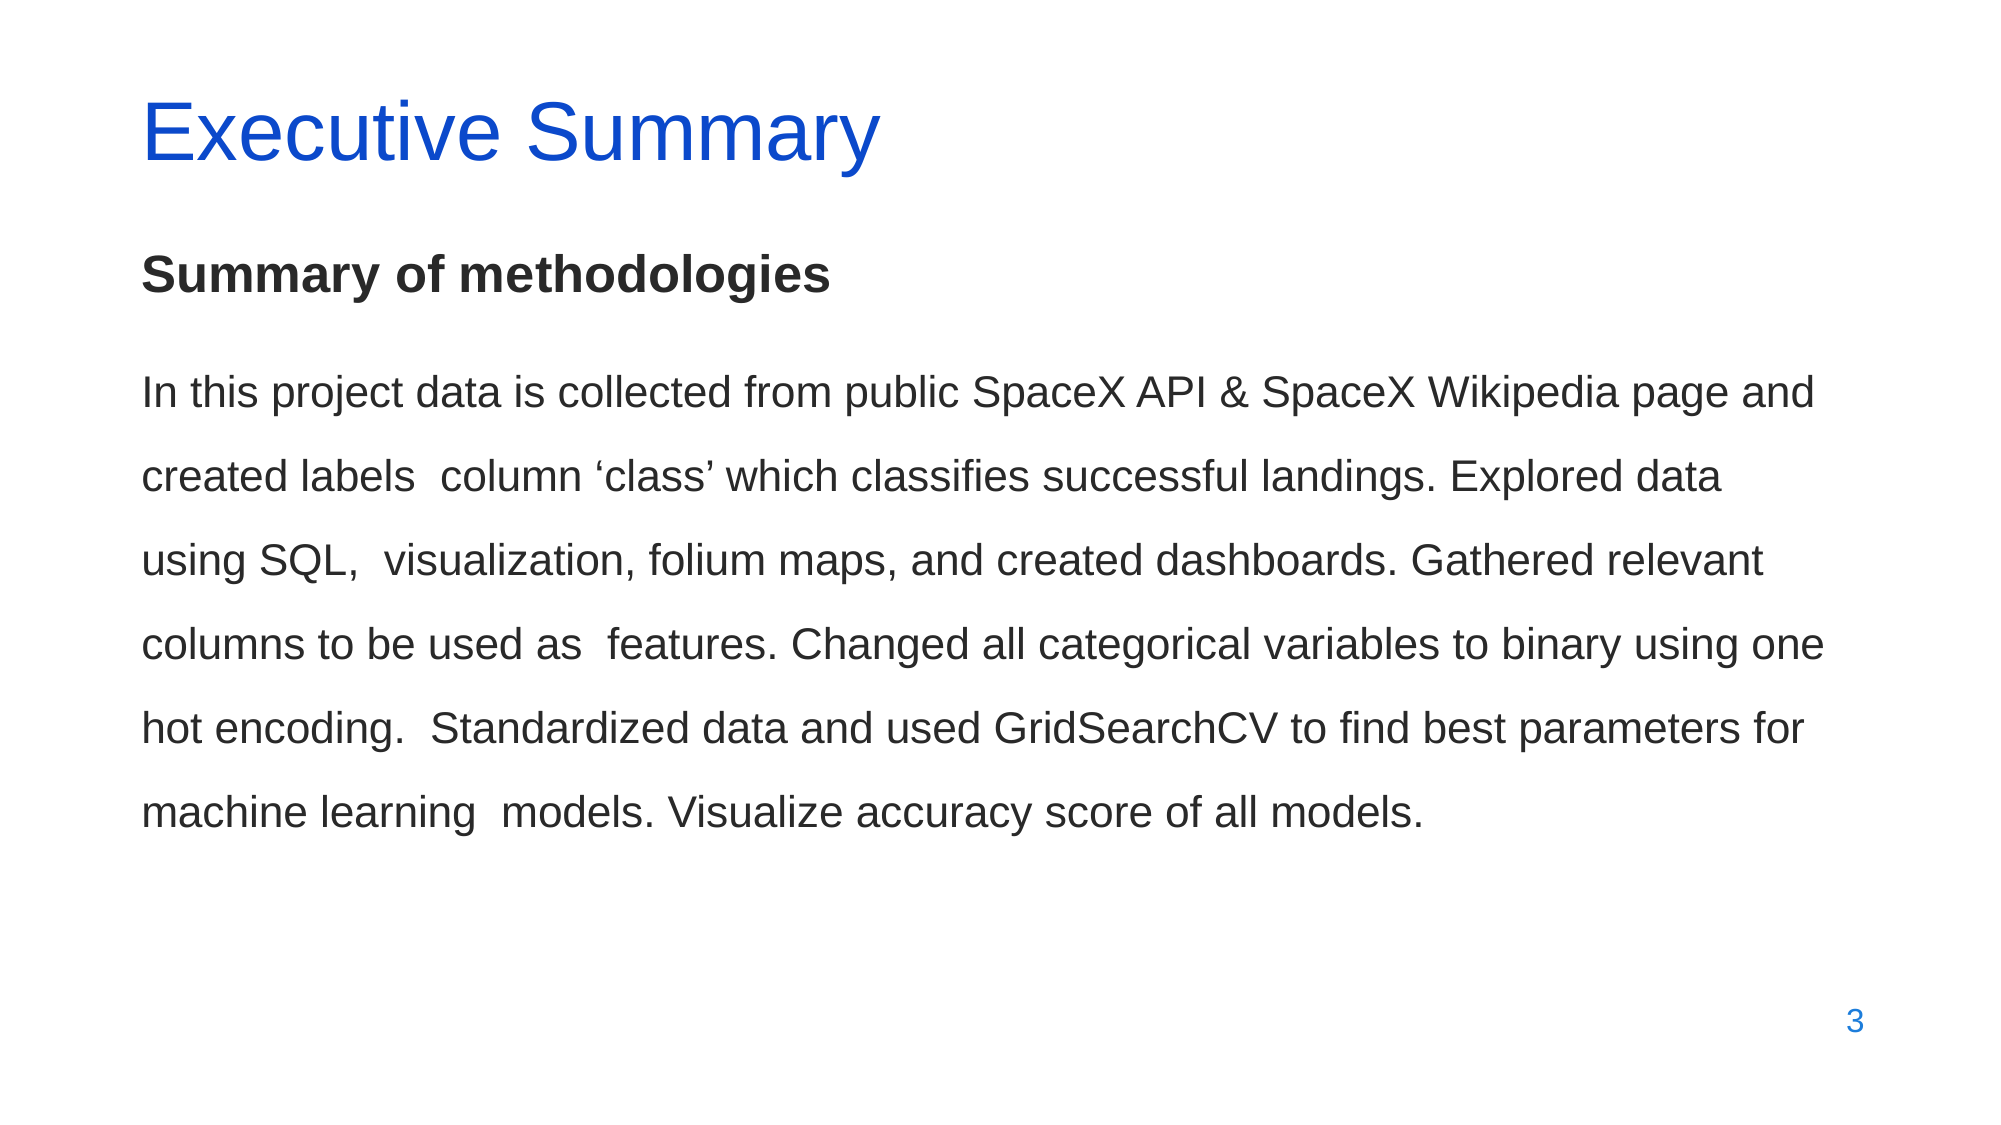

Executive Summary
Summary of methodologies
In this project data is collected from public SpaceX API & SpaceX Wikipedia page and  created labels  column ‘class’ which classifies successful landings. Explored data using SQL,  visualization, folium maps, and created dashboards. Gathered relevant columns to be used as  features. Changed all categorical variables to binary using one hot encoding.  Standardized data and used GridSearchCV to find best parameters for machine learning  models. Visualize accuracy score of all models.

3